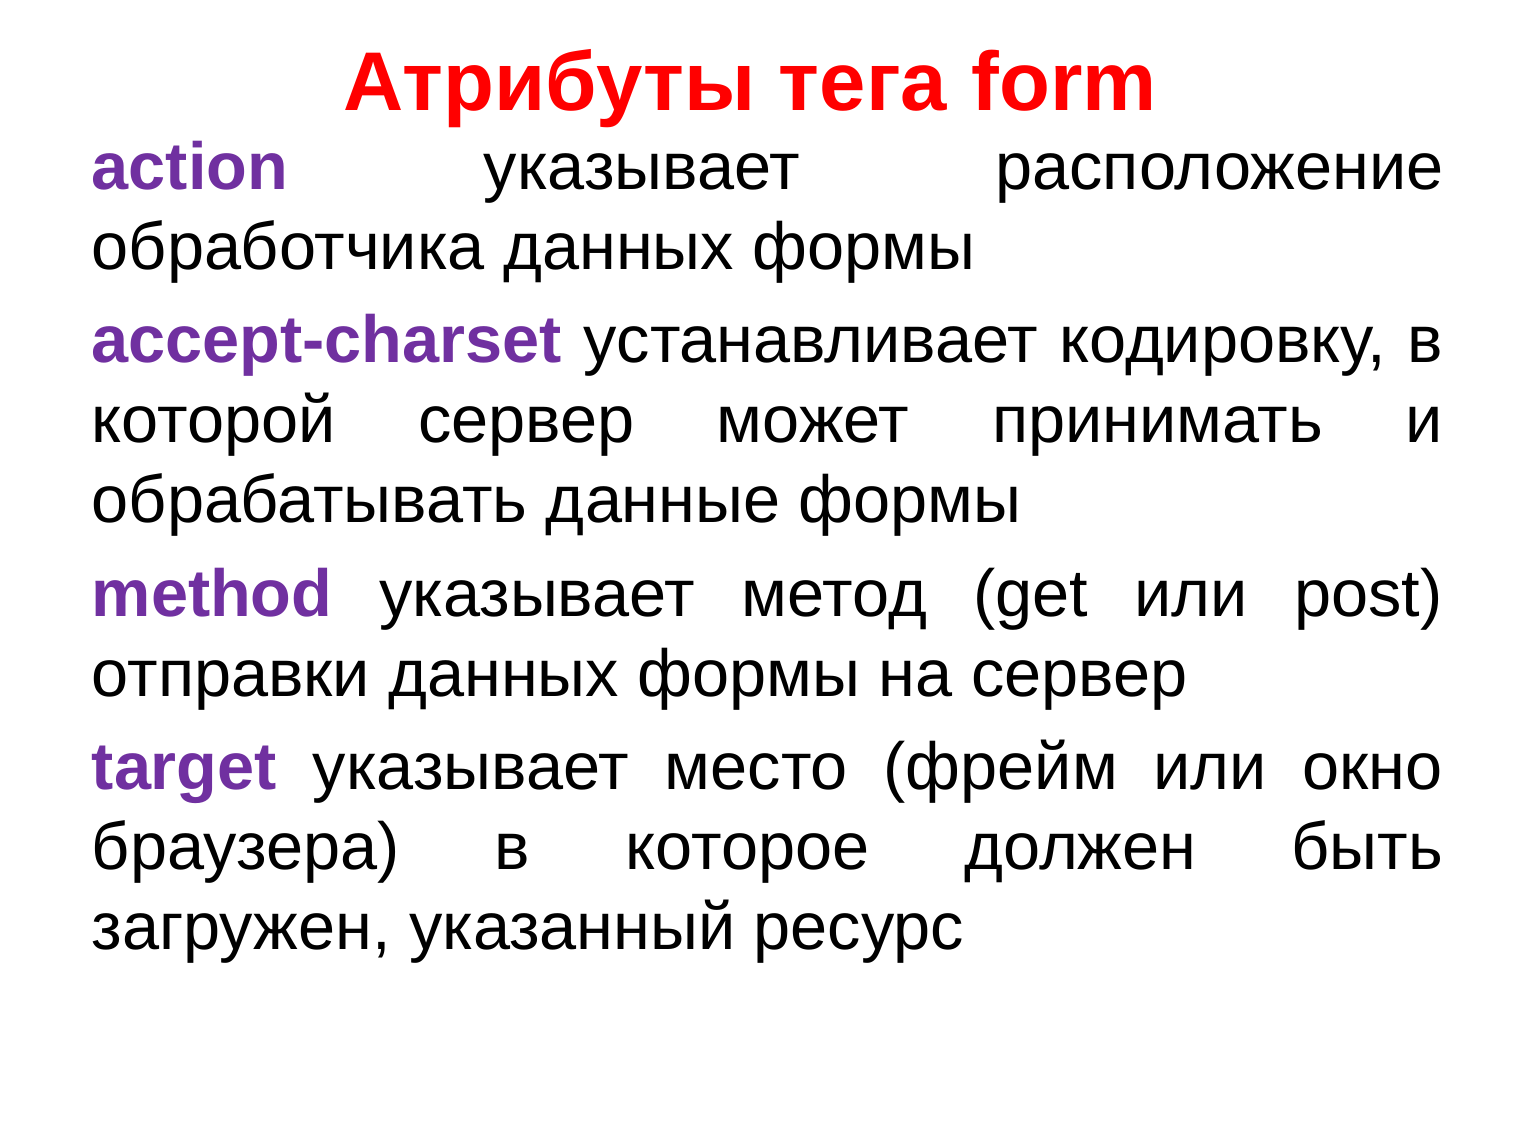

# Атрибуты тега form
action указывает расположение обработчика данных формы
accept-charset устанавливает кодировку, в которой сервер может принимать и обрабатывать данные формы
method указывает метод (get или post) отправки данных формы на сервер
target указывает место (фрейм или окно браузера) в которое должен быть загружен, указанный ресурс